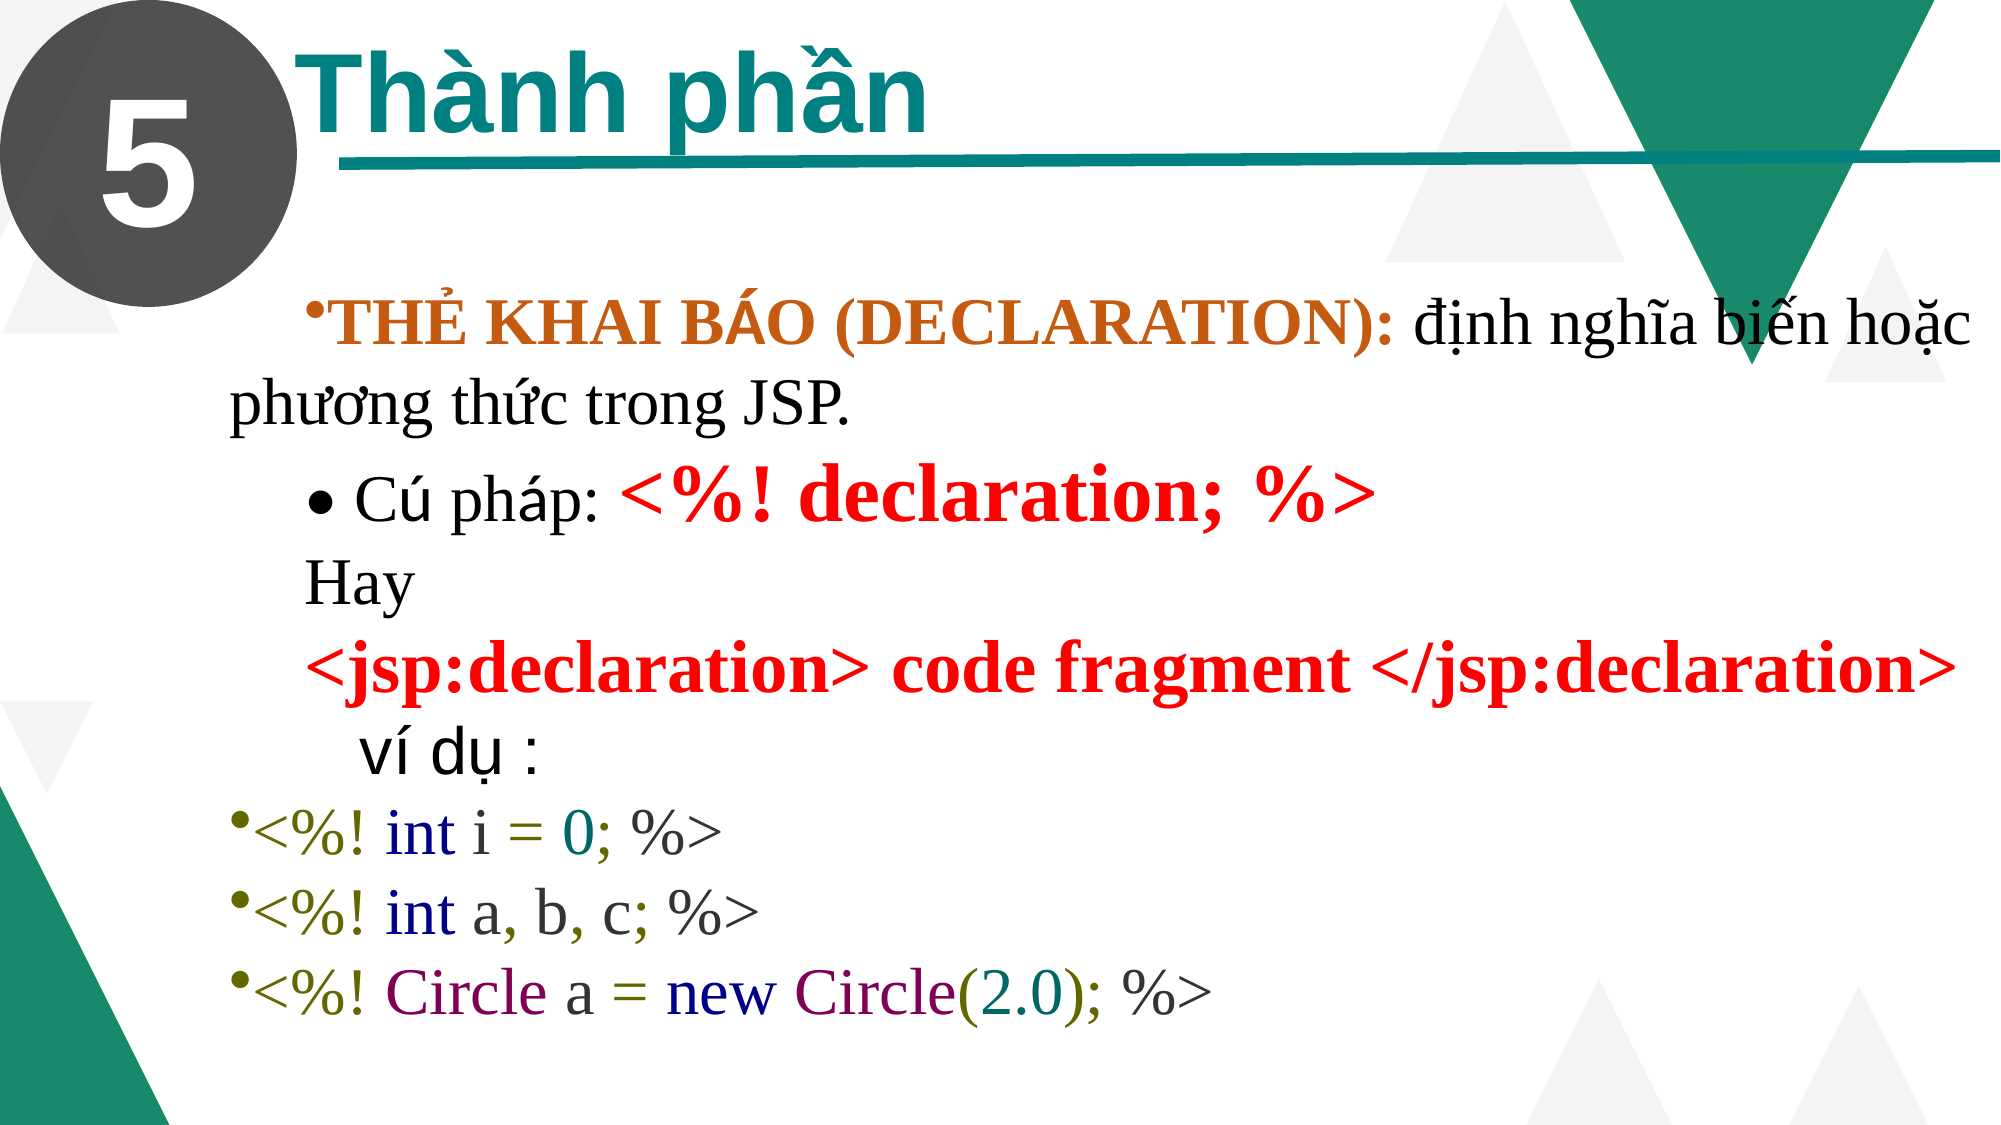

5

Thành phần

THẺ KHAI BÁO (DECLARATION): định nghĩa biến hoặc phương thức trong JSP.
• Cú pháp: <%! declaration; %>
Hay
<jsp:declaration> code fragment </jsp:declaration>
   ví dụ :
<%! int i = 0; %>
<%! int a, b, c; %>
<%! Circle a = new Circle(2.0); %>